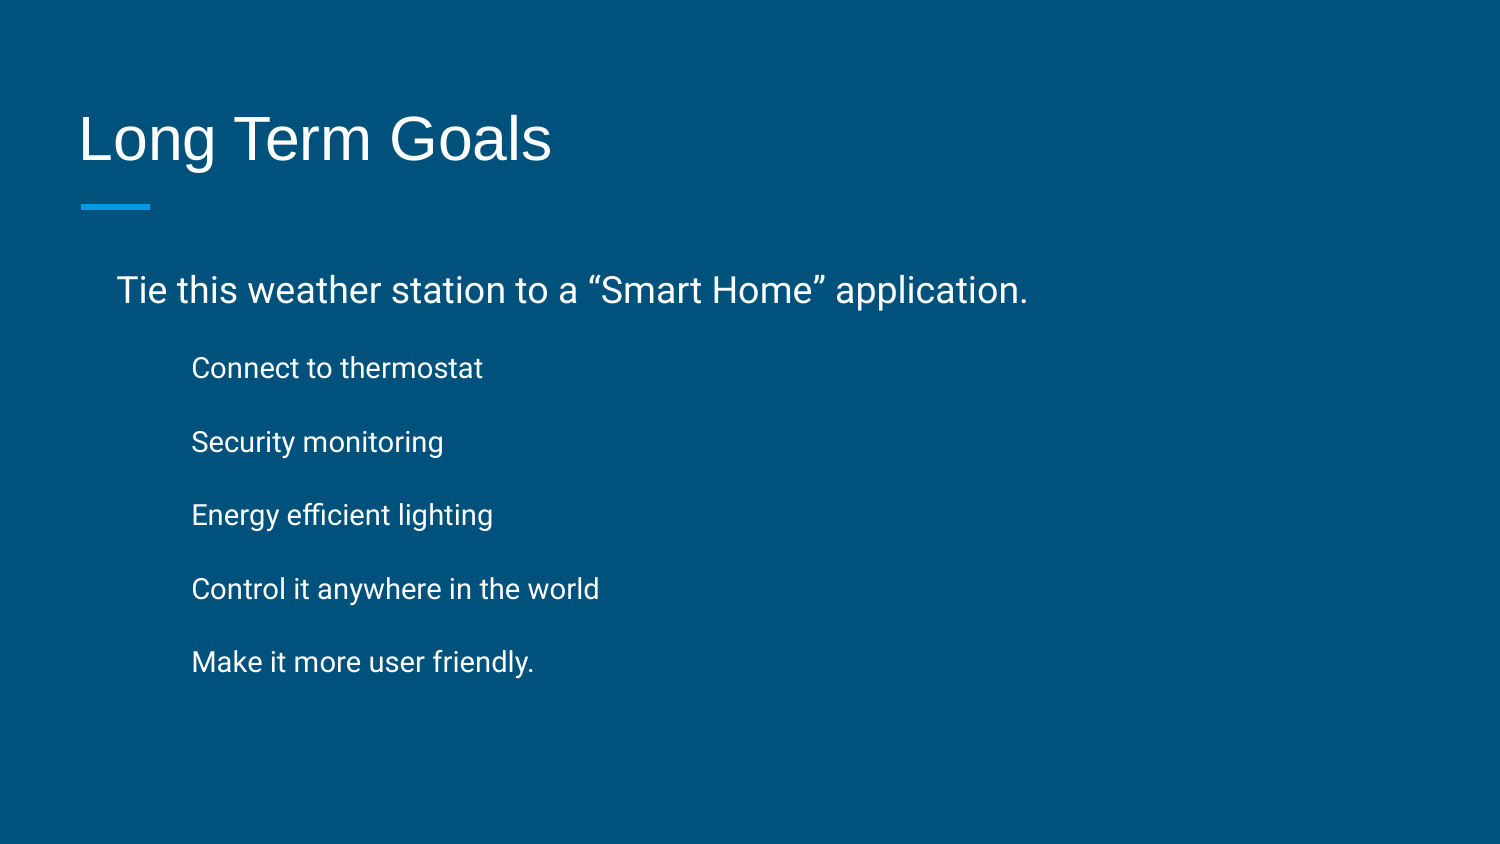

# Long Term Goals
Tie this weather station to a “Smart Home” application.
Connect to thermostat
Security monitoring
Energy efficient lighting
Control it anywhere in the world
Make it more user friendly.